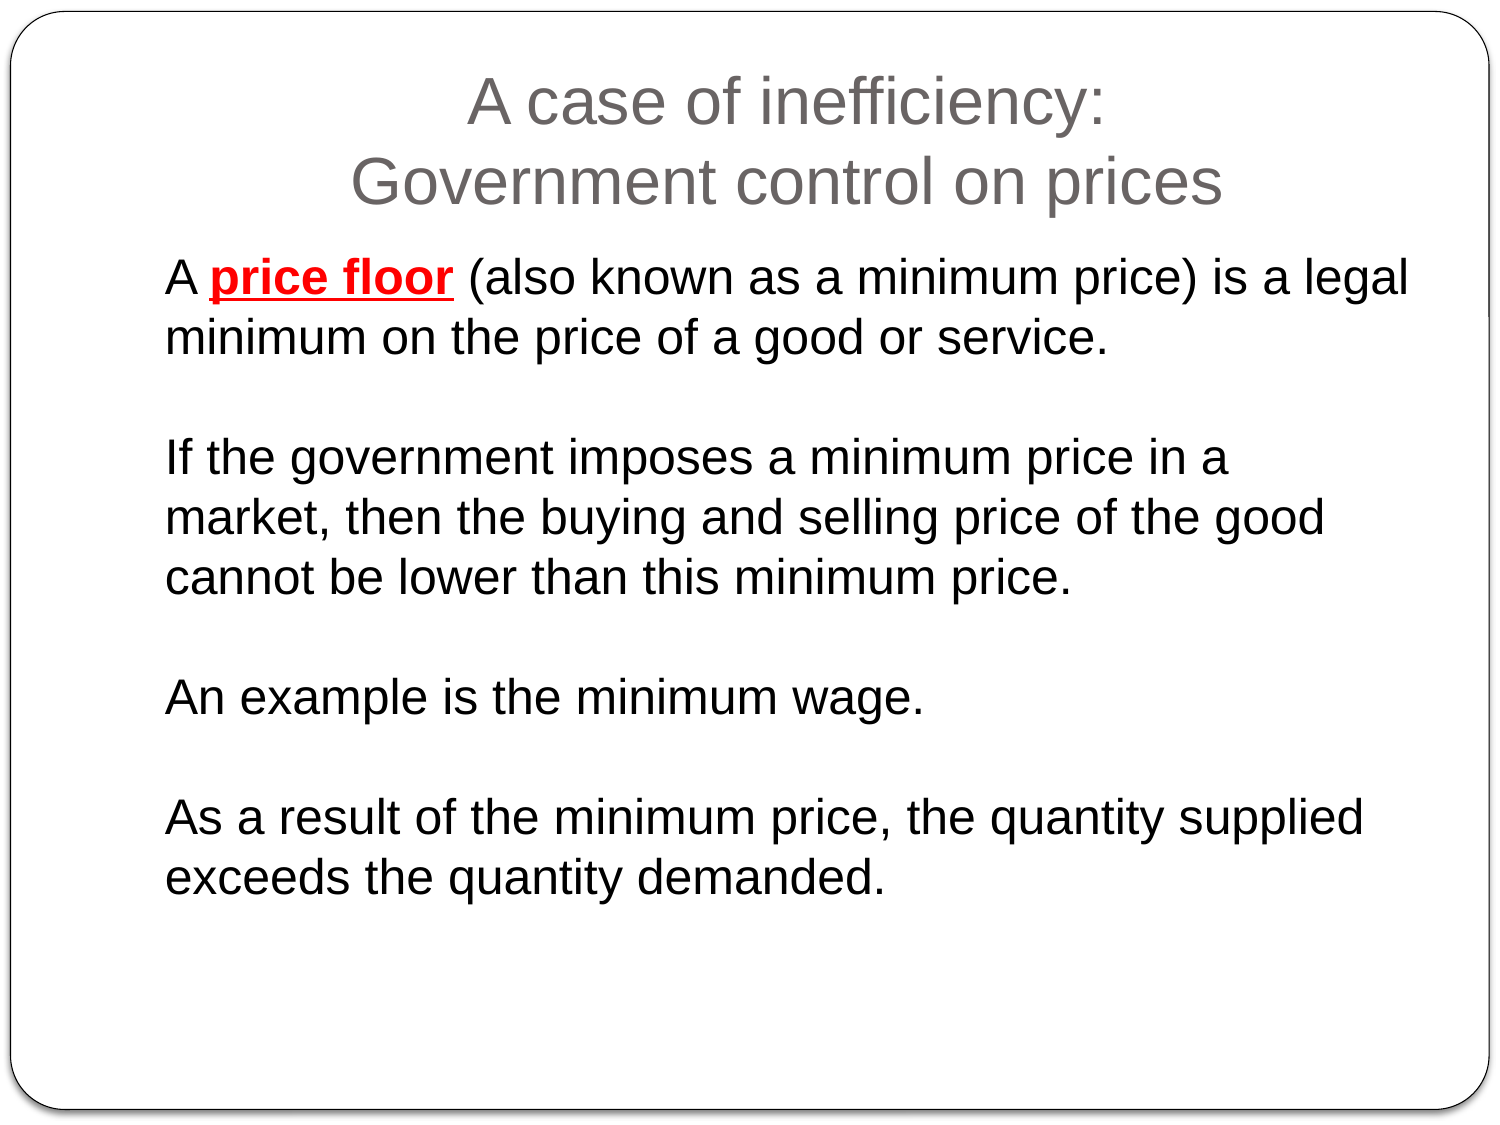

# A case of inefficiency: Government control on prices
A price floor (also known as a minimum price) is a legal minimum on the price of a good or service.

If the government imposes a minimum price in a market, then the buying and selling price of the good cannot be lower than this minimum price.

An example is the minimum wage.

As a result of the minimum price, the quantity supplied exceeds the quantity demanded.